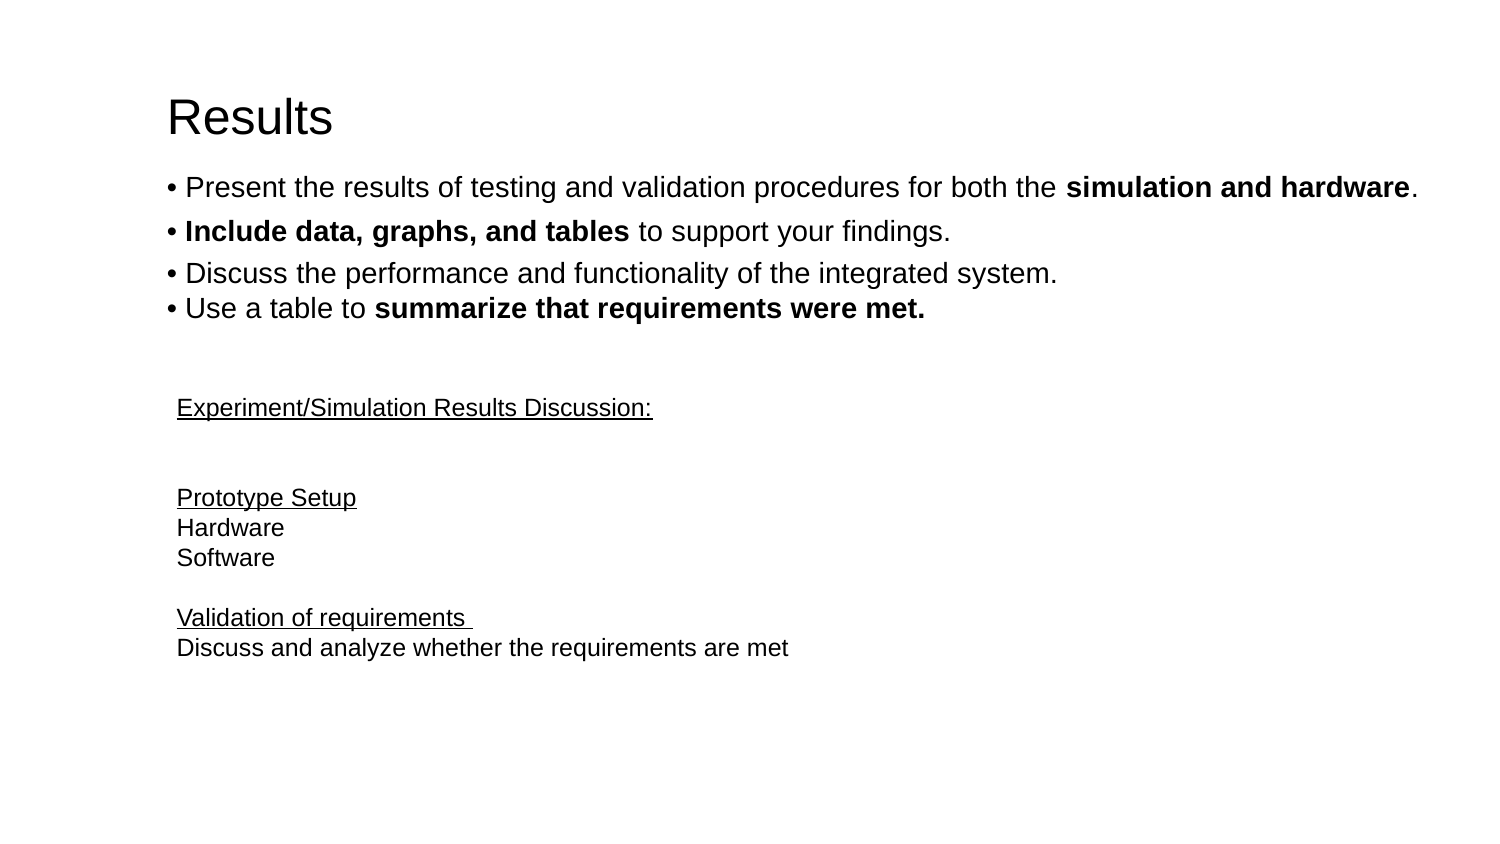

Results
• Present the results of testing and validation procedures for both the simulation and hardware.
• Include data, graphs, and tables to support your findings.
• Discuss the performance and functionality of the integrated system.
• Use a table to summarize that requirements were met.
# Experiment/Simulation Results Discussion: Prototype Setup Hardware Software   Validation of requirements Discuss and analyze whether the requirements are met